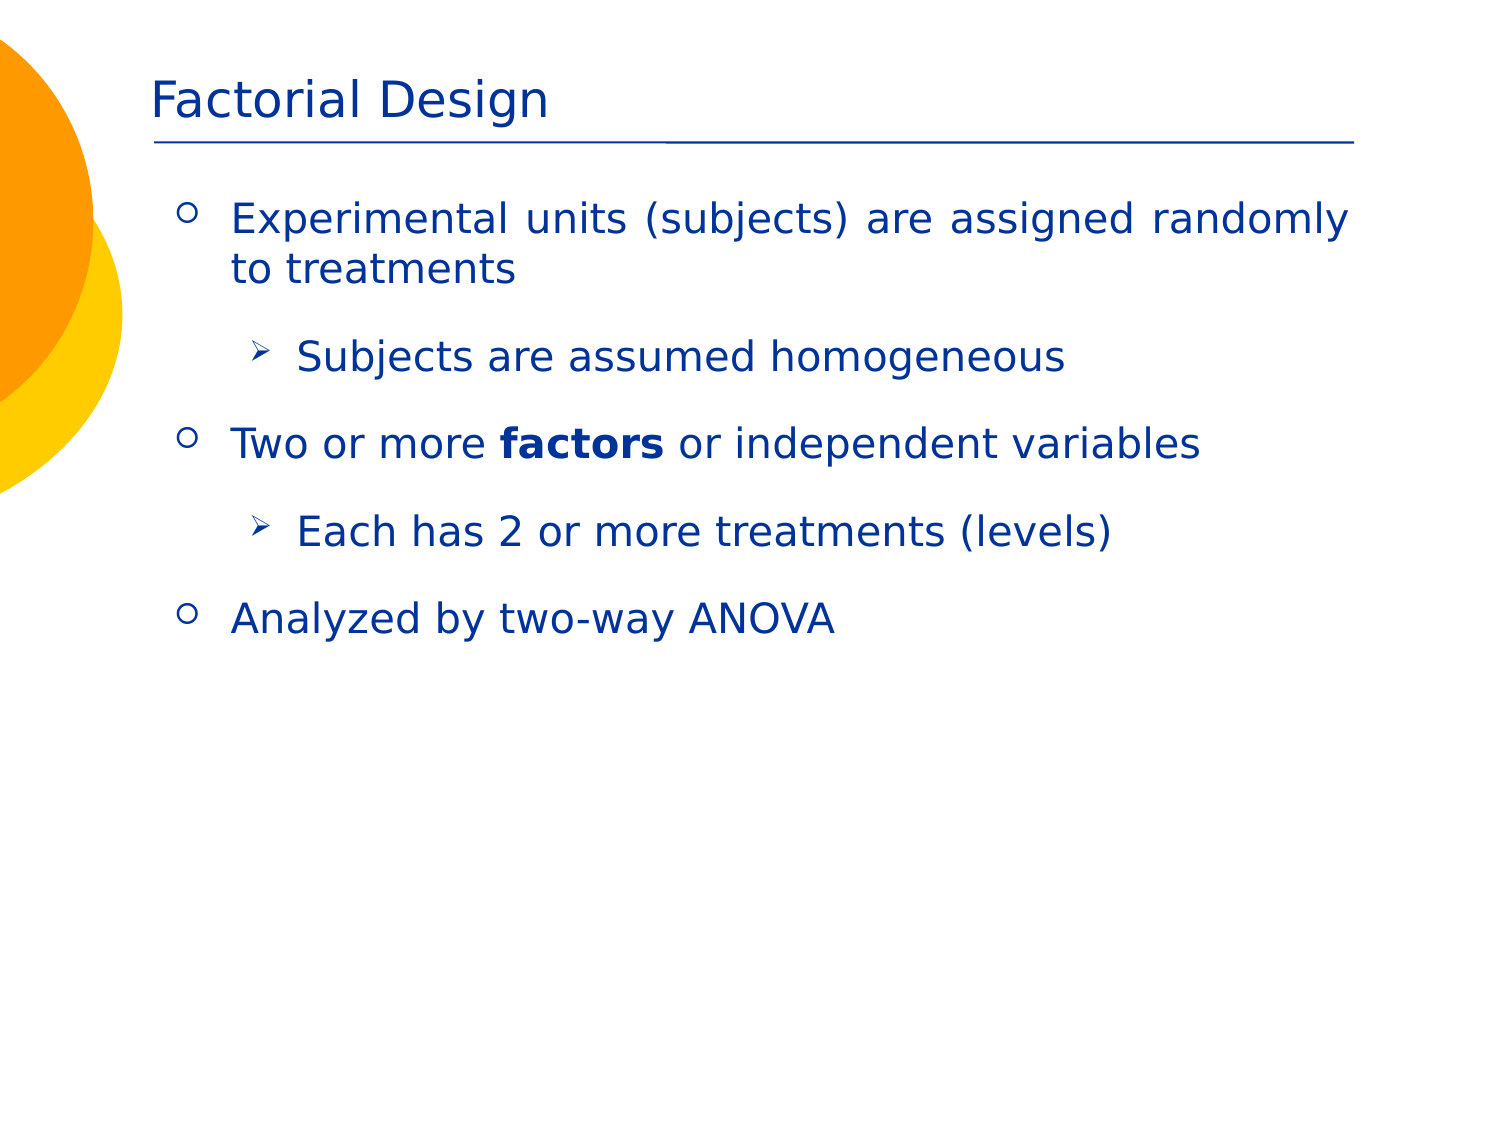

# Factorial Design
Experimental units (subjects) are assigned randomly to treatments
Subjects are assumed homogeneous
Two or more factors or independent variables
Each has 2 or more treatments (levels)
Analyzed by two-way ANOVA